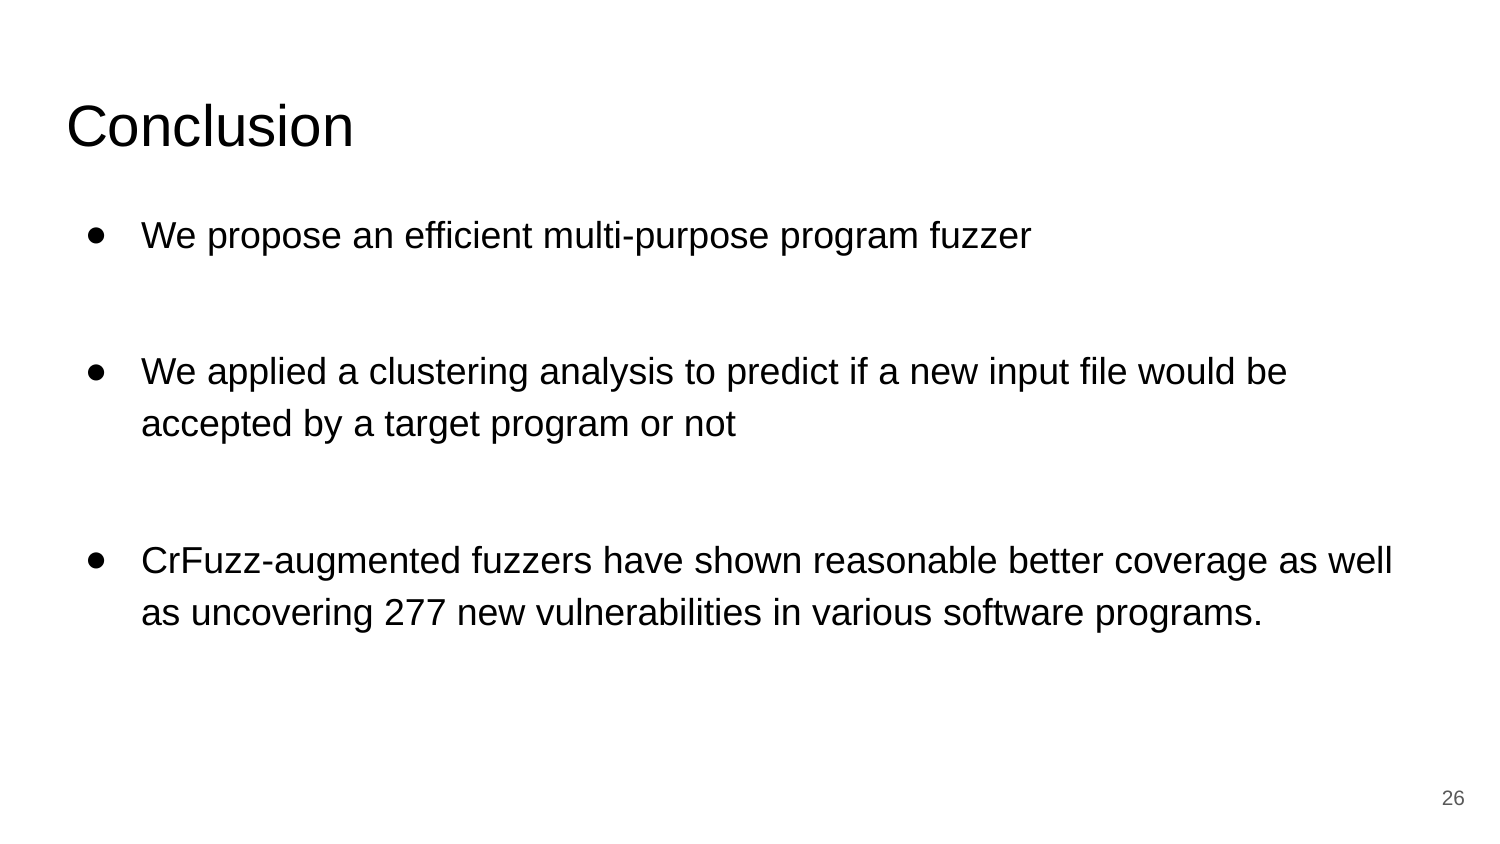

# Conclusion
We propose an efficient multi-purpose program fuzzer

We applied a clustering analysis to predict if a new input file would be accepted by a target program or not

CrFuzz-augmented fuzzers have shown reasonable better coverage as well as uncovering 277 new vulnerabilities in various software programs.
26